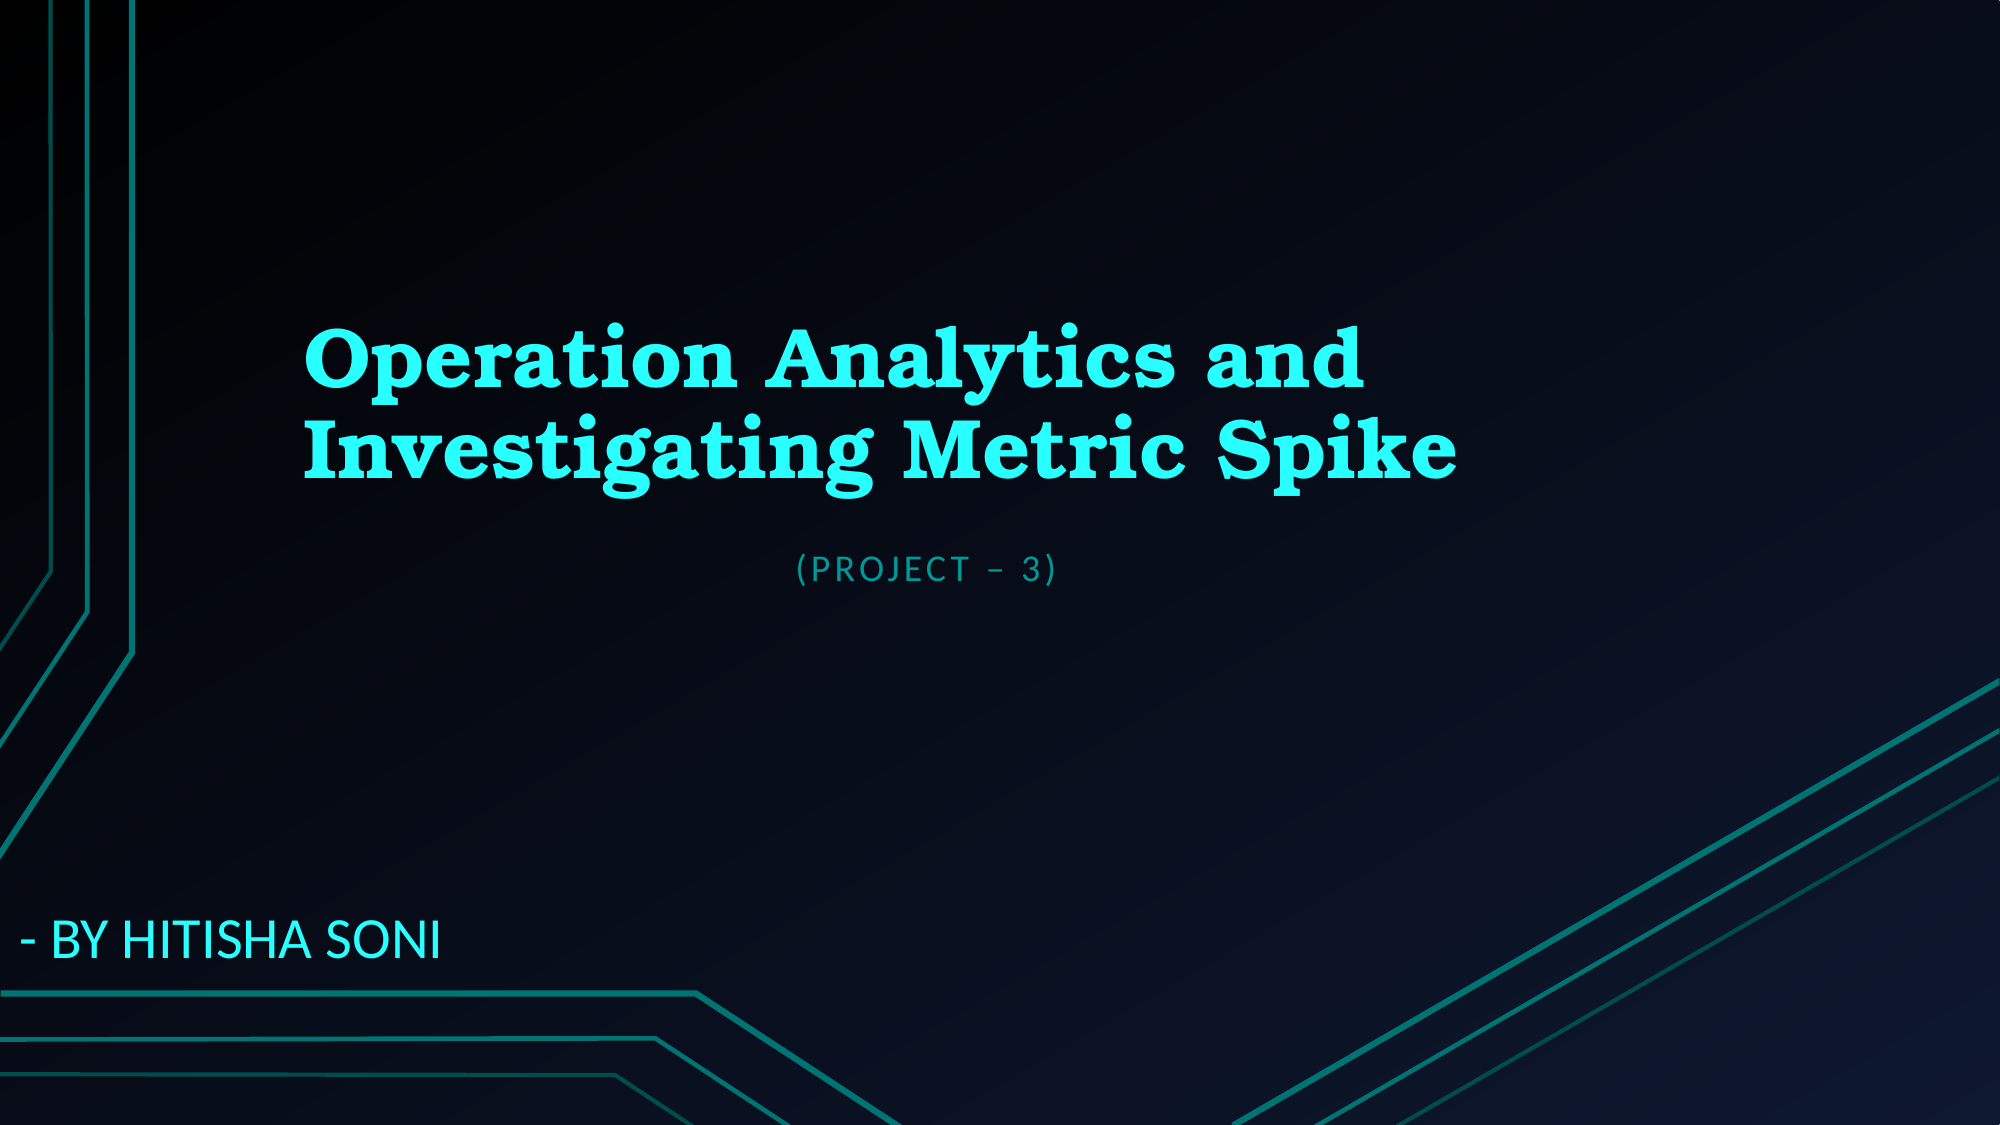

# Operation Analytics and Investigating Metric Spike
(Project – 3)

- BY HITISHA SONI